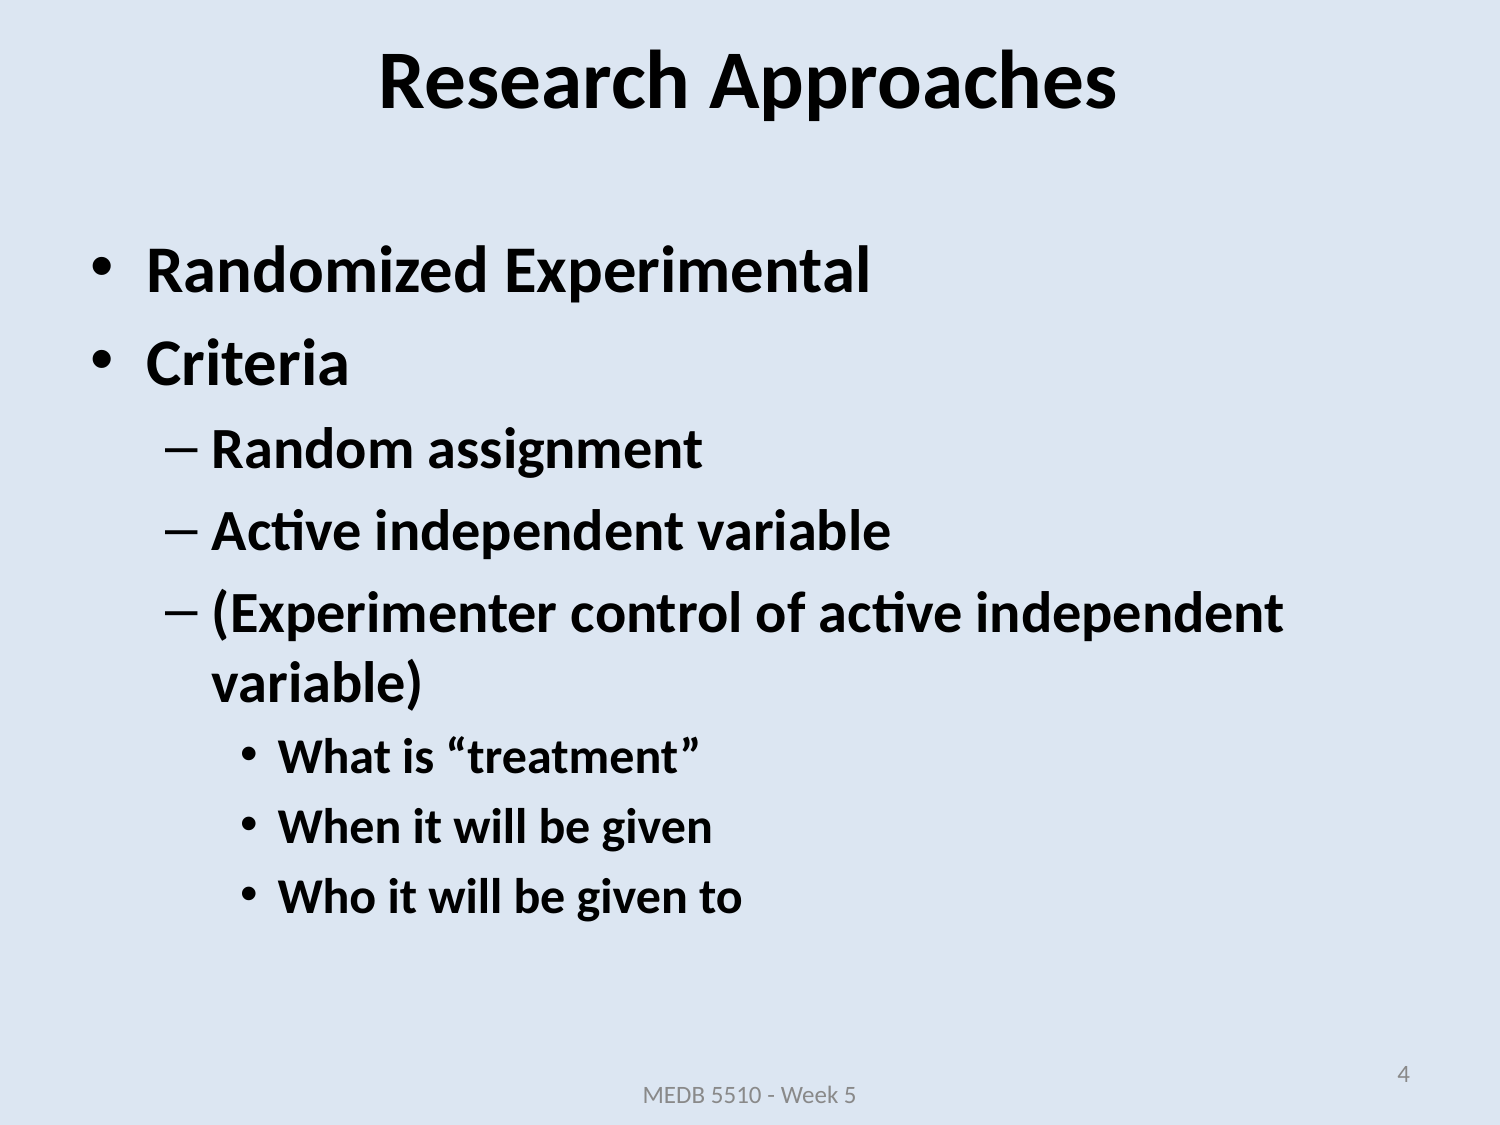

Research Approaches
Randomized Experimental
Criteria
Random assignment
Active independent variable
(Experimenter control of active independent variable)
What is “treatment”
When it will be given
Who it will be given to

4
MEDB 5510 - Week 5